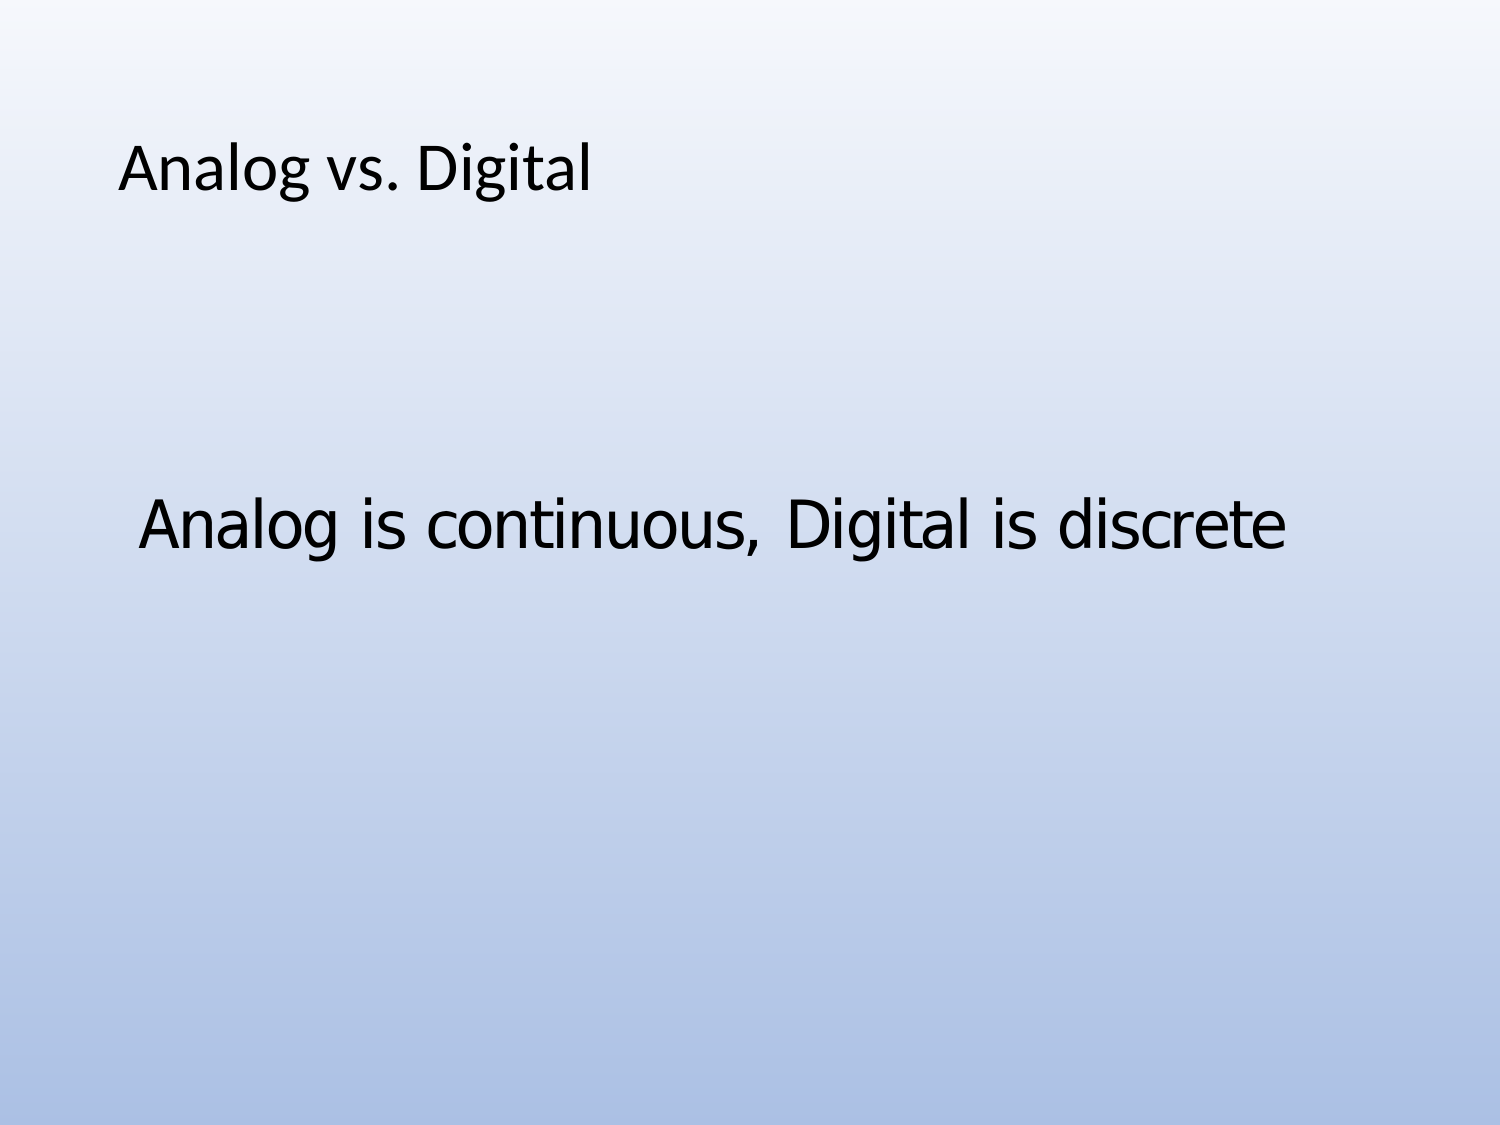

# Analog vs. Digital
Analog is continuous, Digital is discrete